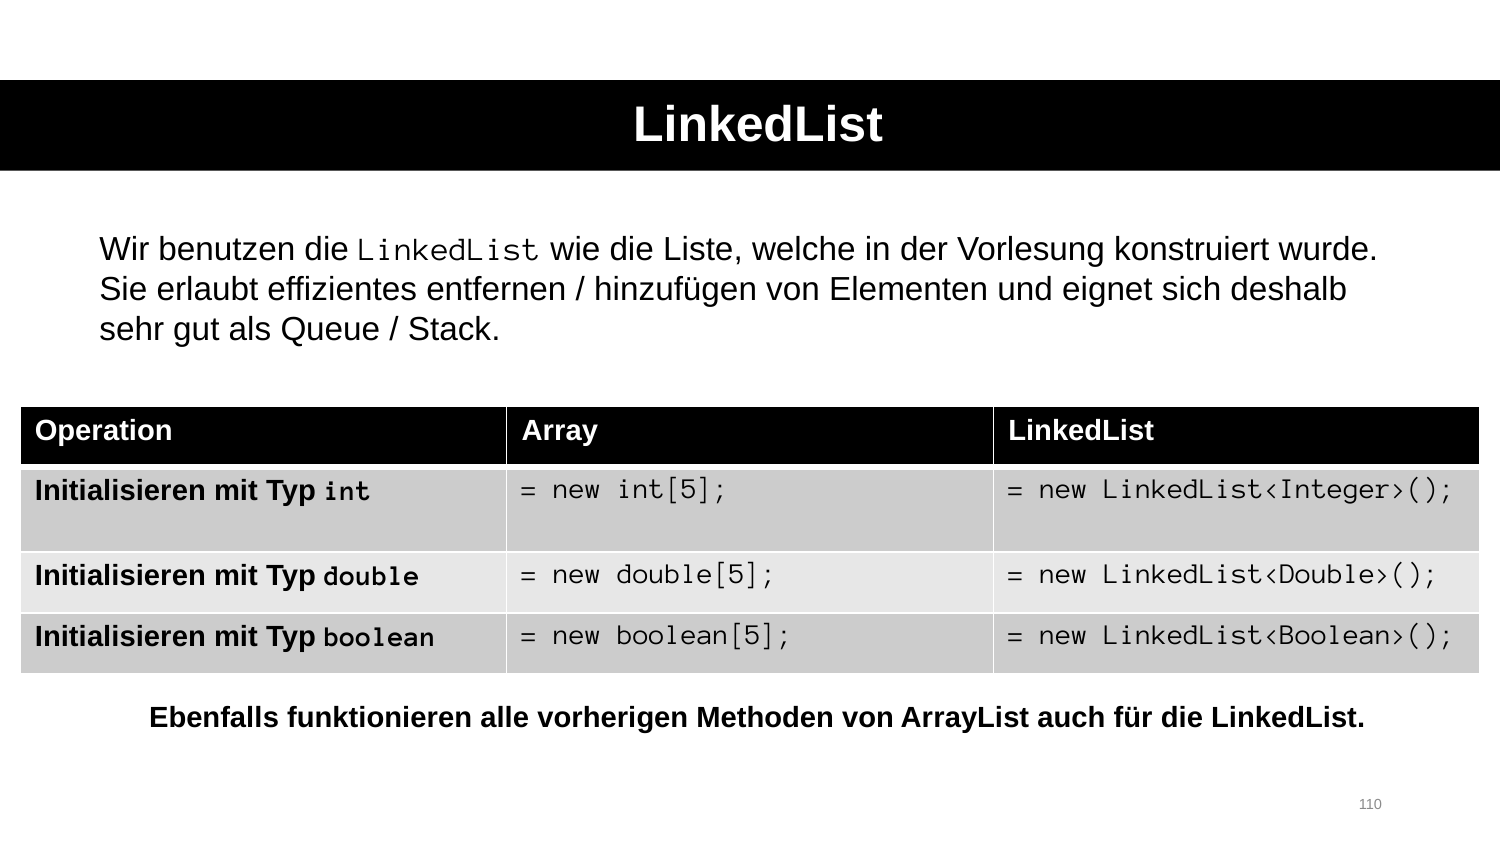

LinkedList

Wir benutzen die LinkedList wie die Liste, welche in der Vorlesung konstruiert wurde. Sie erlaubt effizientes entfernen / hinzufügen von Elementen und eignet sich deshalb sehr gut als Queue / Stack.
| Operation | Array | LinkedList |
| --- | --- | --- |
| Initialisieren mit Typ int | = new int[5]; | = new LinkedList<Integer>(); |
| Initialisieren mit Typ double | = new double[5]; | = new LinkedList<Double>(); |
| Initialisieren mit Typ boolean | = new boolean[5]; | = new LinkedList<Boolean>(); |
Ebenfalls funktionieren alle vorherigen Methoden von ArrayList auch für die LinkedList.
110